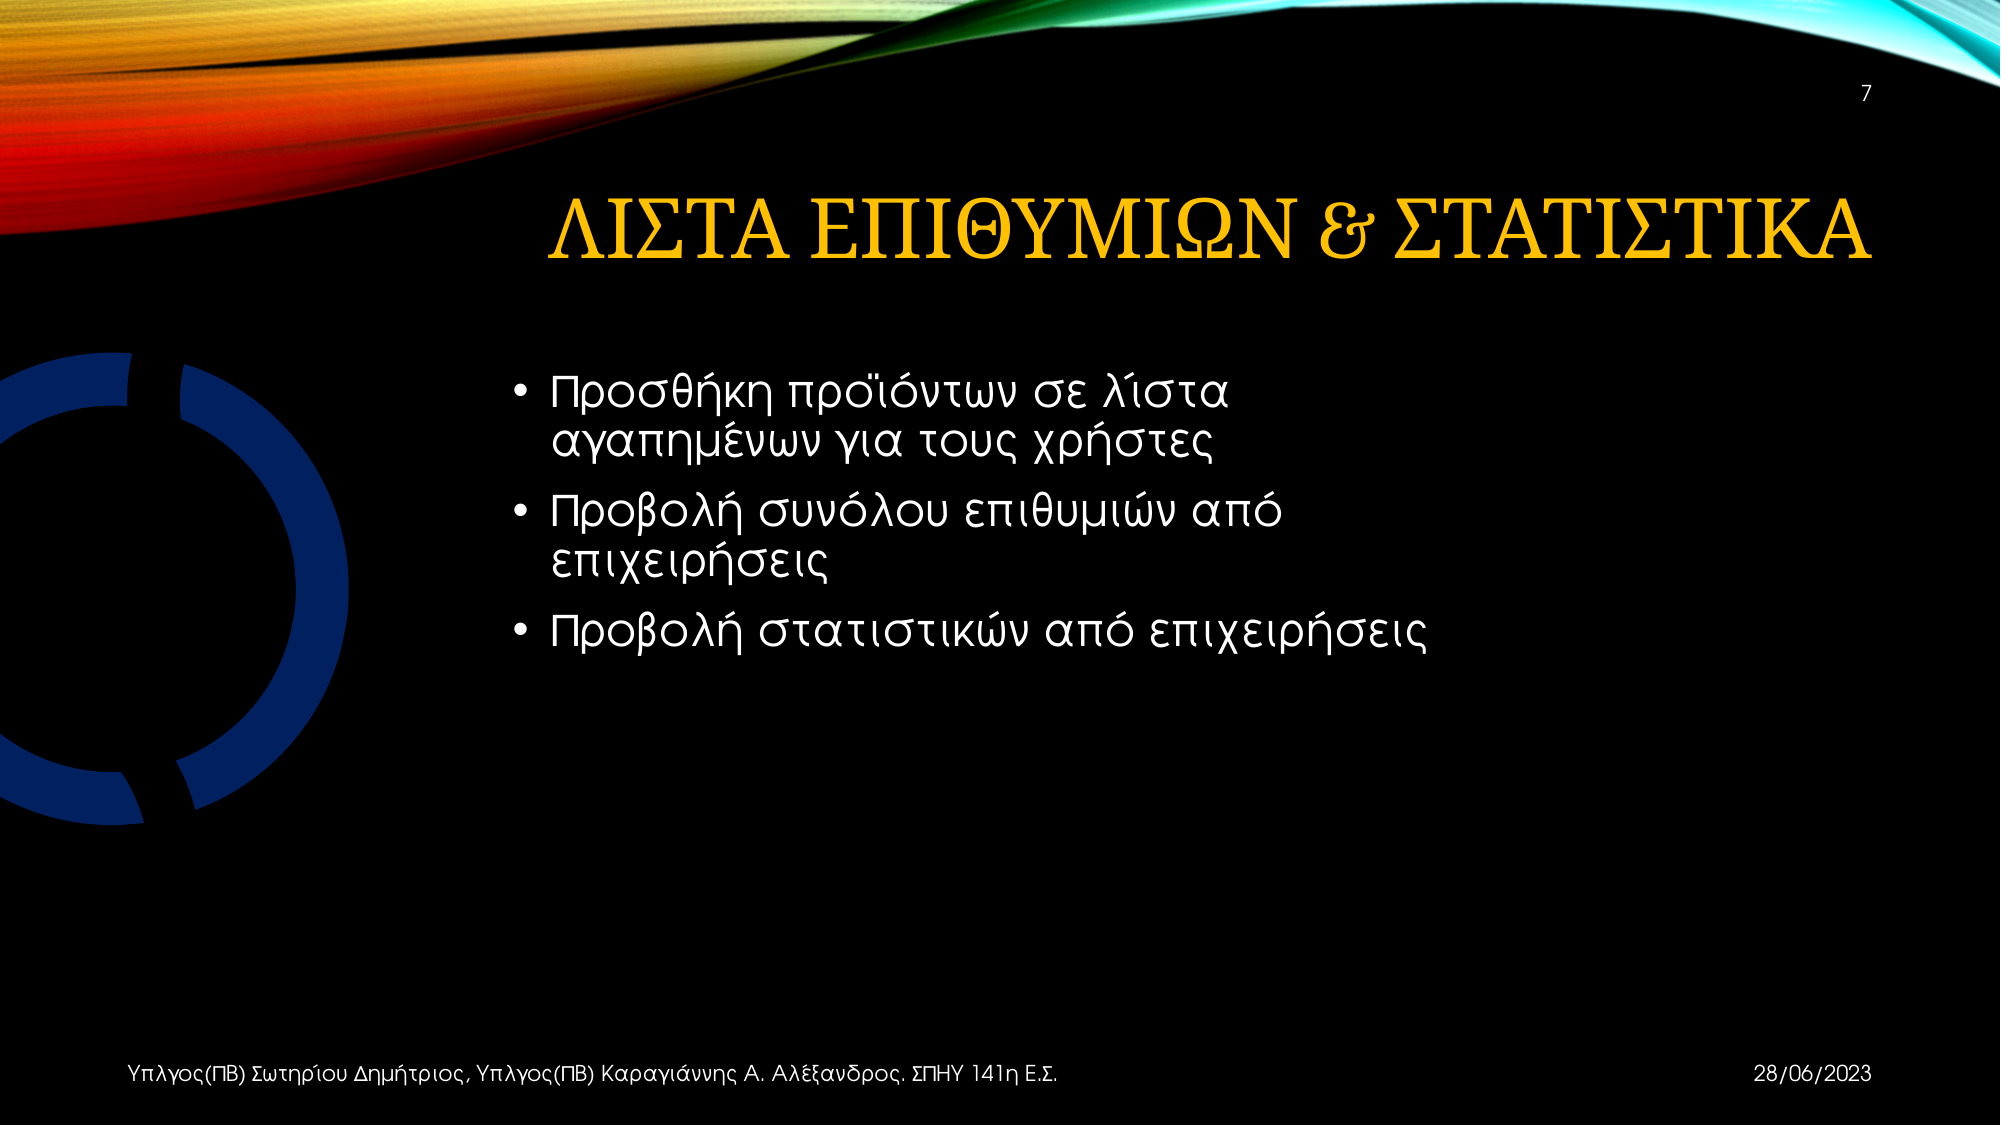

7
# Λιστα ΕπιθυμιΩν & Στατιστικα

Προσθήκη προϊόντων σε λίστα αγαπημένων για τους χρήστες
Προβολή συνόλου επιθυμιών από επιχειρήσεις
Προβολή στατιστικών από επιχειρήσεις

Υπλγος(ΠΒ) Σωτηρίου Δημήτριος, Υπλγος(ΠΒ) Καραγιάννης Α. Αλέξανδρος. ΣΠΗΥ 141η Ε.Σ.
28/06/2023